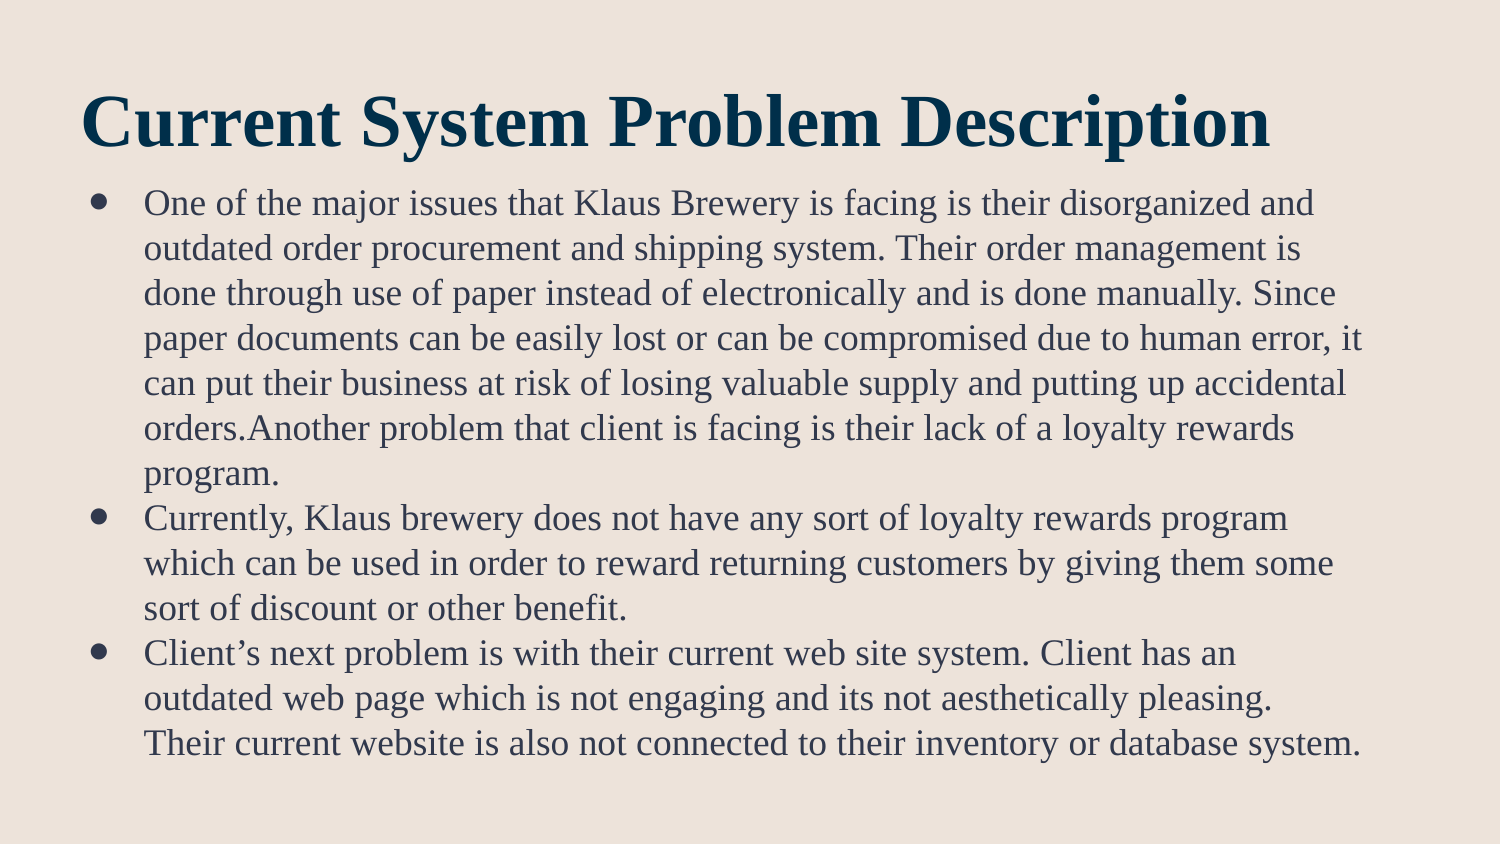

# Current System Problem Description
One of the major issues that Klaus Brewery is facing is their disorganized and outdated order procurement and shipping system. Their order management is done through use of paper instead of electronically and is done manually. Since paper documents can be easily lost or can be compromised due to human error, it can put their business at risk of losing valuable supply and putting up accidental orders.Another problem that client is facing is their lack of a loyalty rewards program.
Currently, Klaus brewery does not have any sort of loyalty rewards program which can be used in order to reward returning customers by giving them some sort of discount or other benefit.
Client’s next problem is with their current web site system. Client has an outdated web page which is not engaging and its not aesthetically pleasing. Their current website is also not connected to their inventory or database system.